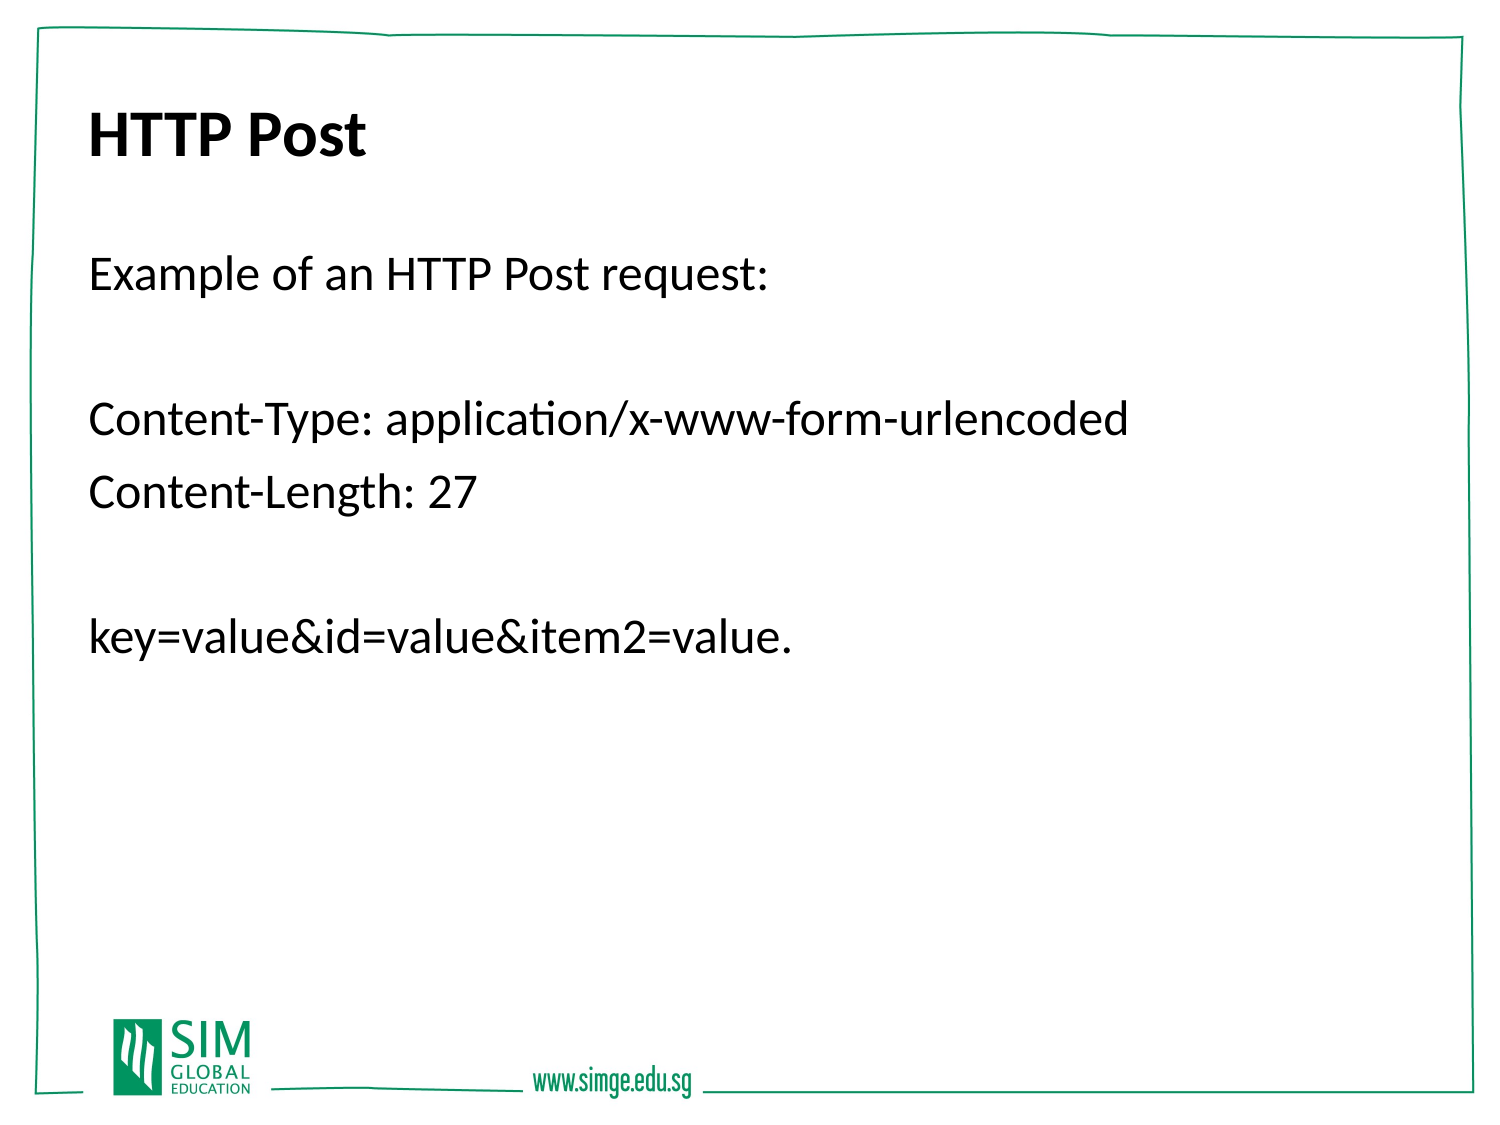

HTTP Post
Example of an HTTP Post request:

Content-Type: application/x-www-form-urlencoded
Content-Length: 27

key=value&id=value&item2=value.